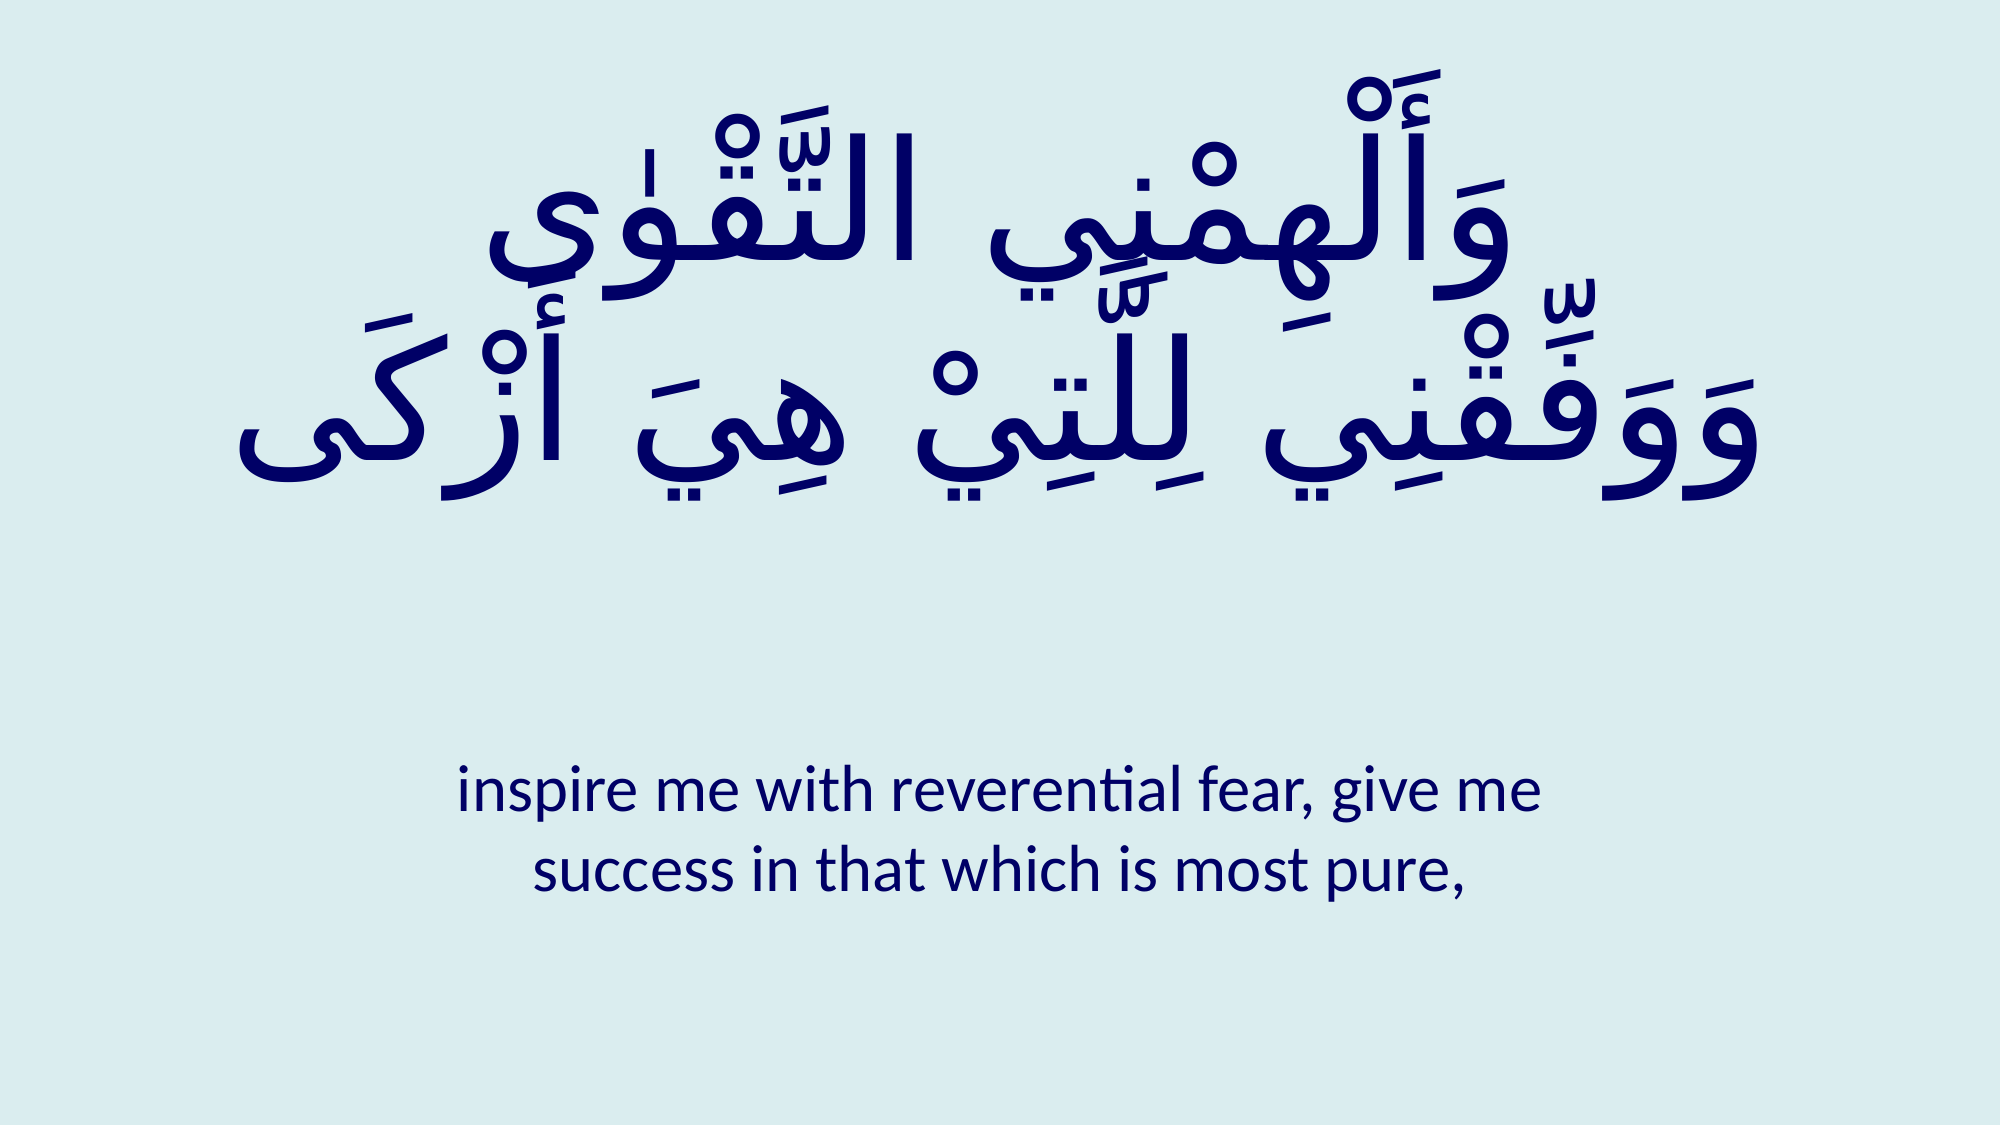

# وَأَلْهِمْنِي التَّقْوٰى وَوَفِّقْنِي لِلَّتِيْ هِيَ أَزْكَى
inspire me with reverential fear, give me success in that which is most pure,